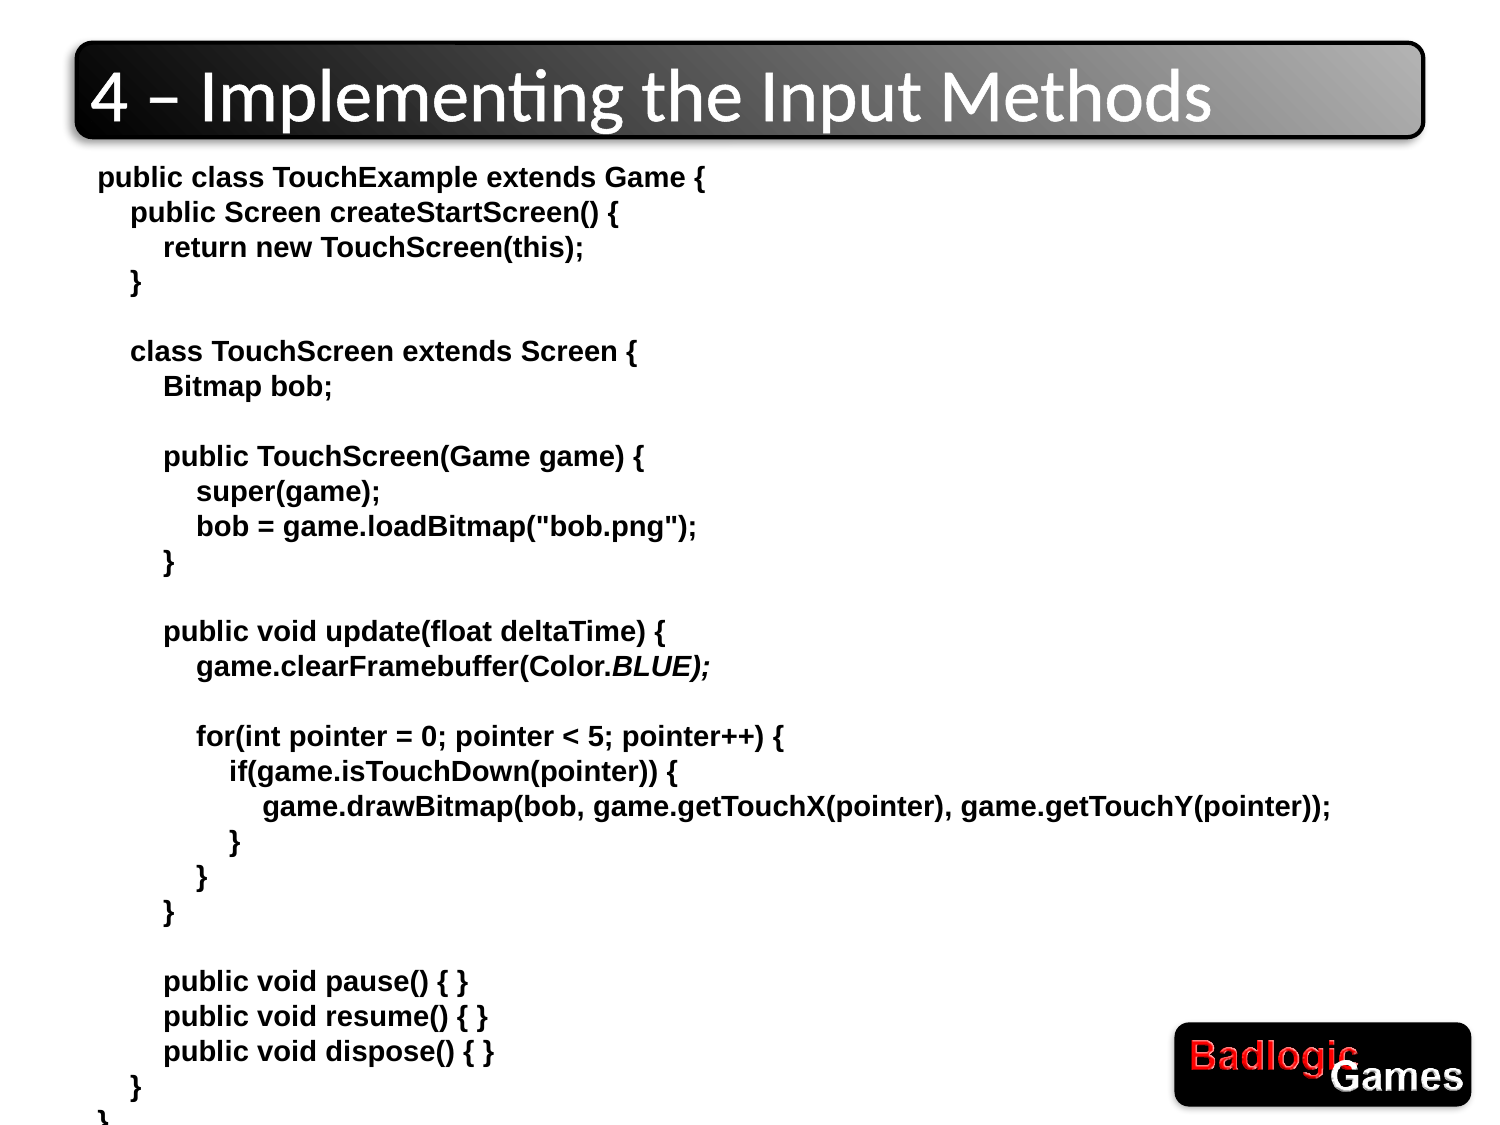

# 4 – Implementing the Input Methods
public class TouchExample extends Game {
    public Screen createStartScreen() {
        return new TouchScreen(this);
    }

    class TouchScreen extends Screen {
        Bitmap bob;

        public TouchScreen(Game game) {
            super(game);
            bob = game.loadBitmap("bob.png");
        }

        public void update(float deltaTime) {
            game.clearFramebuffer(Color.BLUE);

            for(int pointer = 0; pointer < 5; pointer++) {
                if(game.isTouchDown(pointer)) {
                    game.drawBitmap(bob, game.getTouchX(pointer), game.getTouchY(pointer));
                }
            }
        }

        public void pause() { }
        public void resume() { }
        public void dispose() { }
    }
}